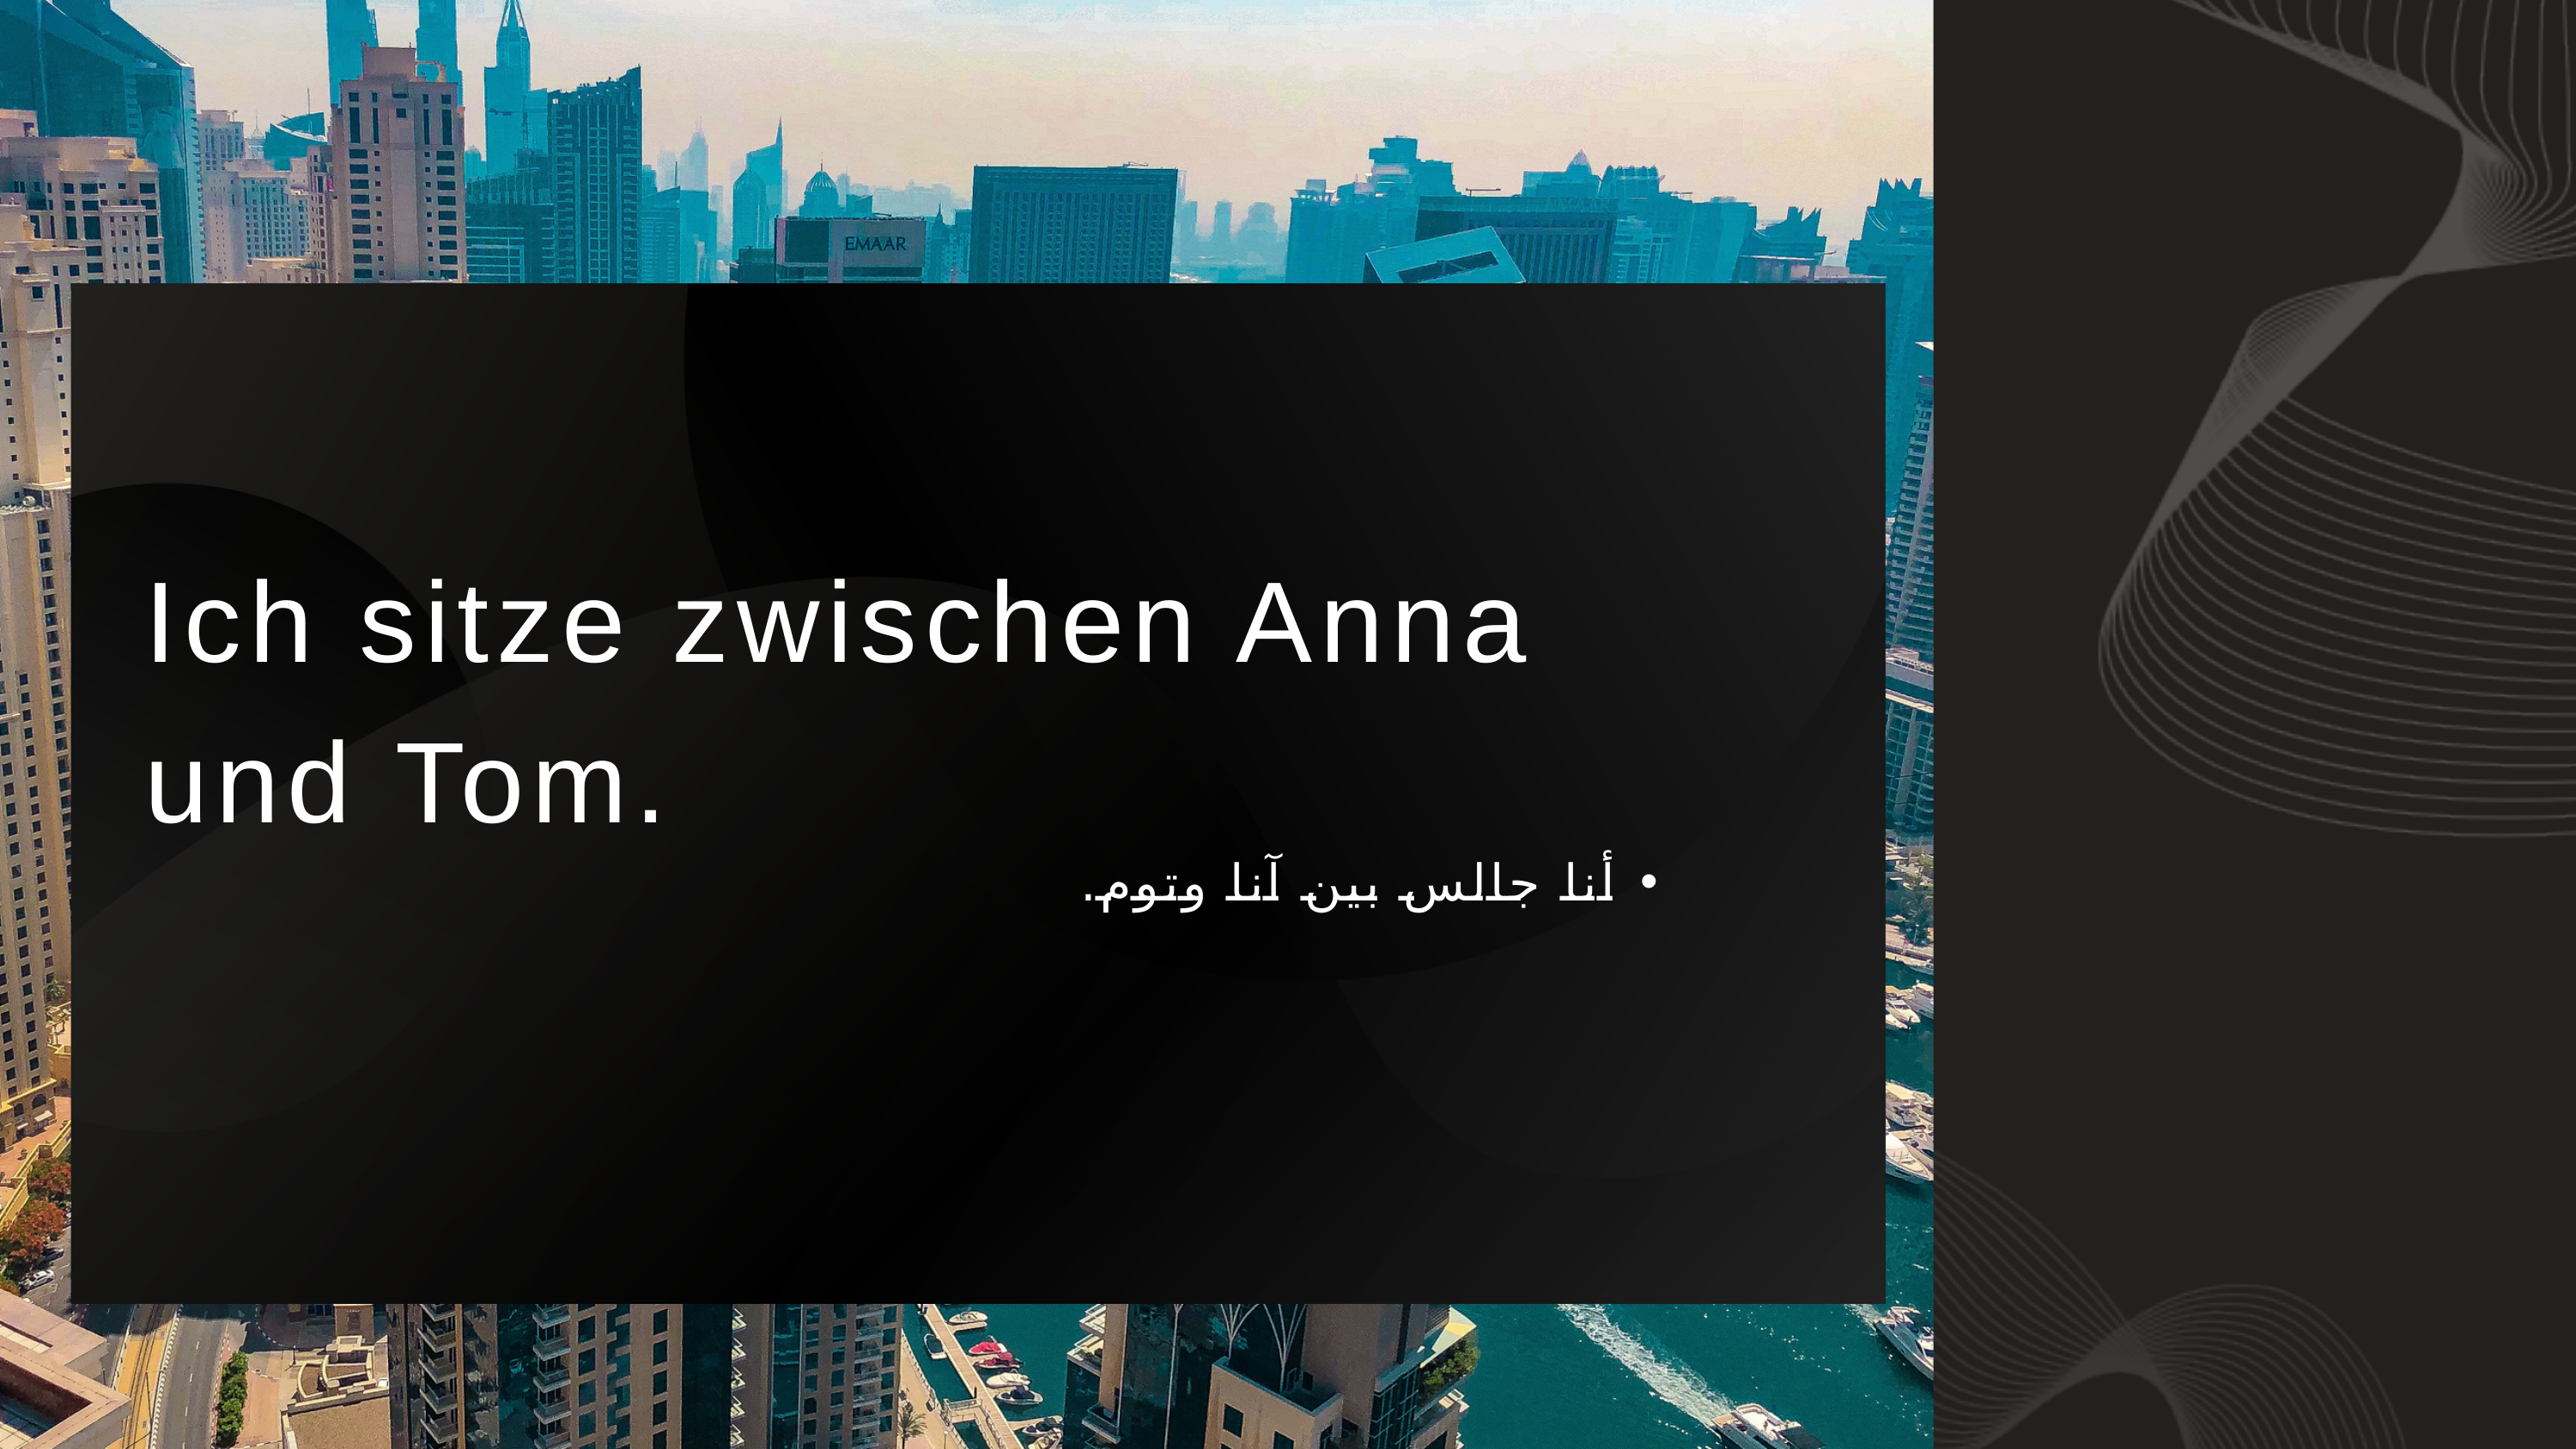

Ich sitze zwischen Anna und Tom.

أنا جالس بين آنا وتوم.